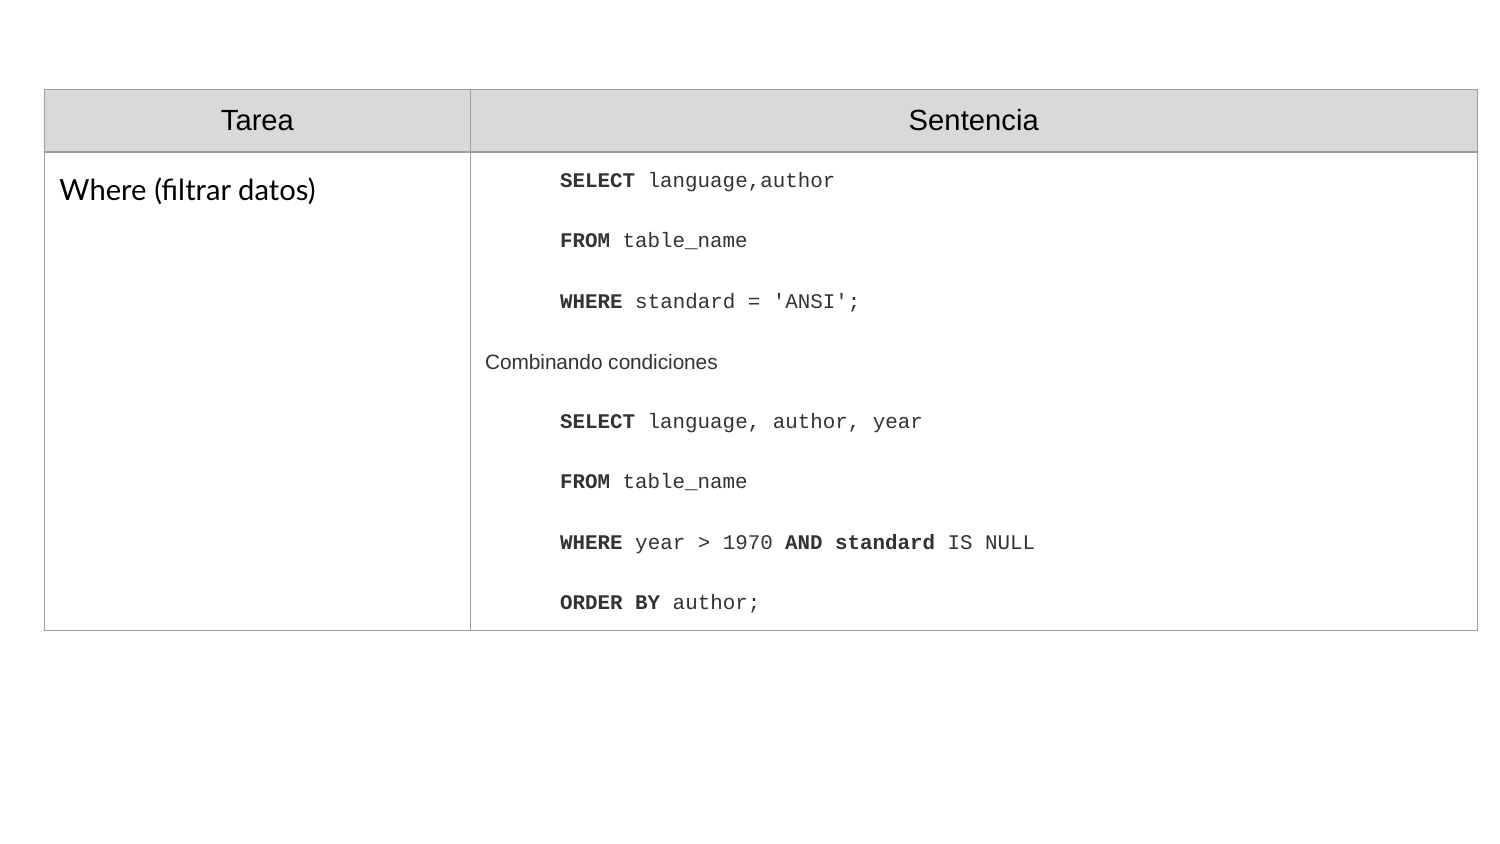

| Tarea | Sentencia |
| --- | --- |
| Where (filtrar datos) | SELECT language,author FROM table\_name WHERE standard = 'ANSI'; Combinando condiciones SELECT language, author, year FROM table\_name WHERE year > 1970 AND standard IS NULL ORDER BY author; |